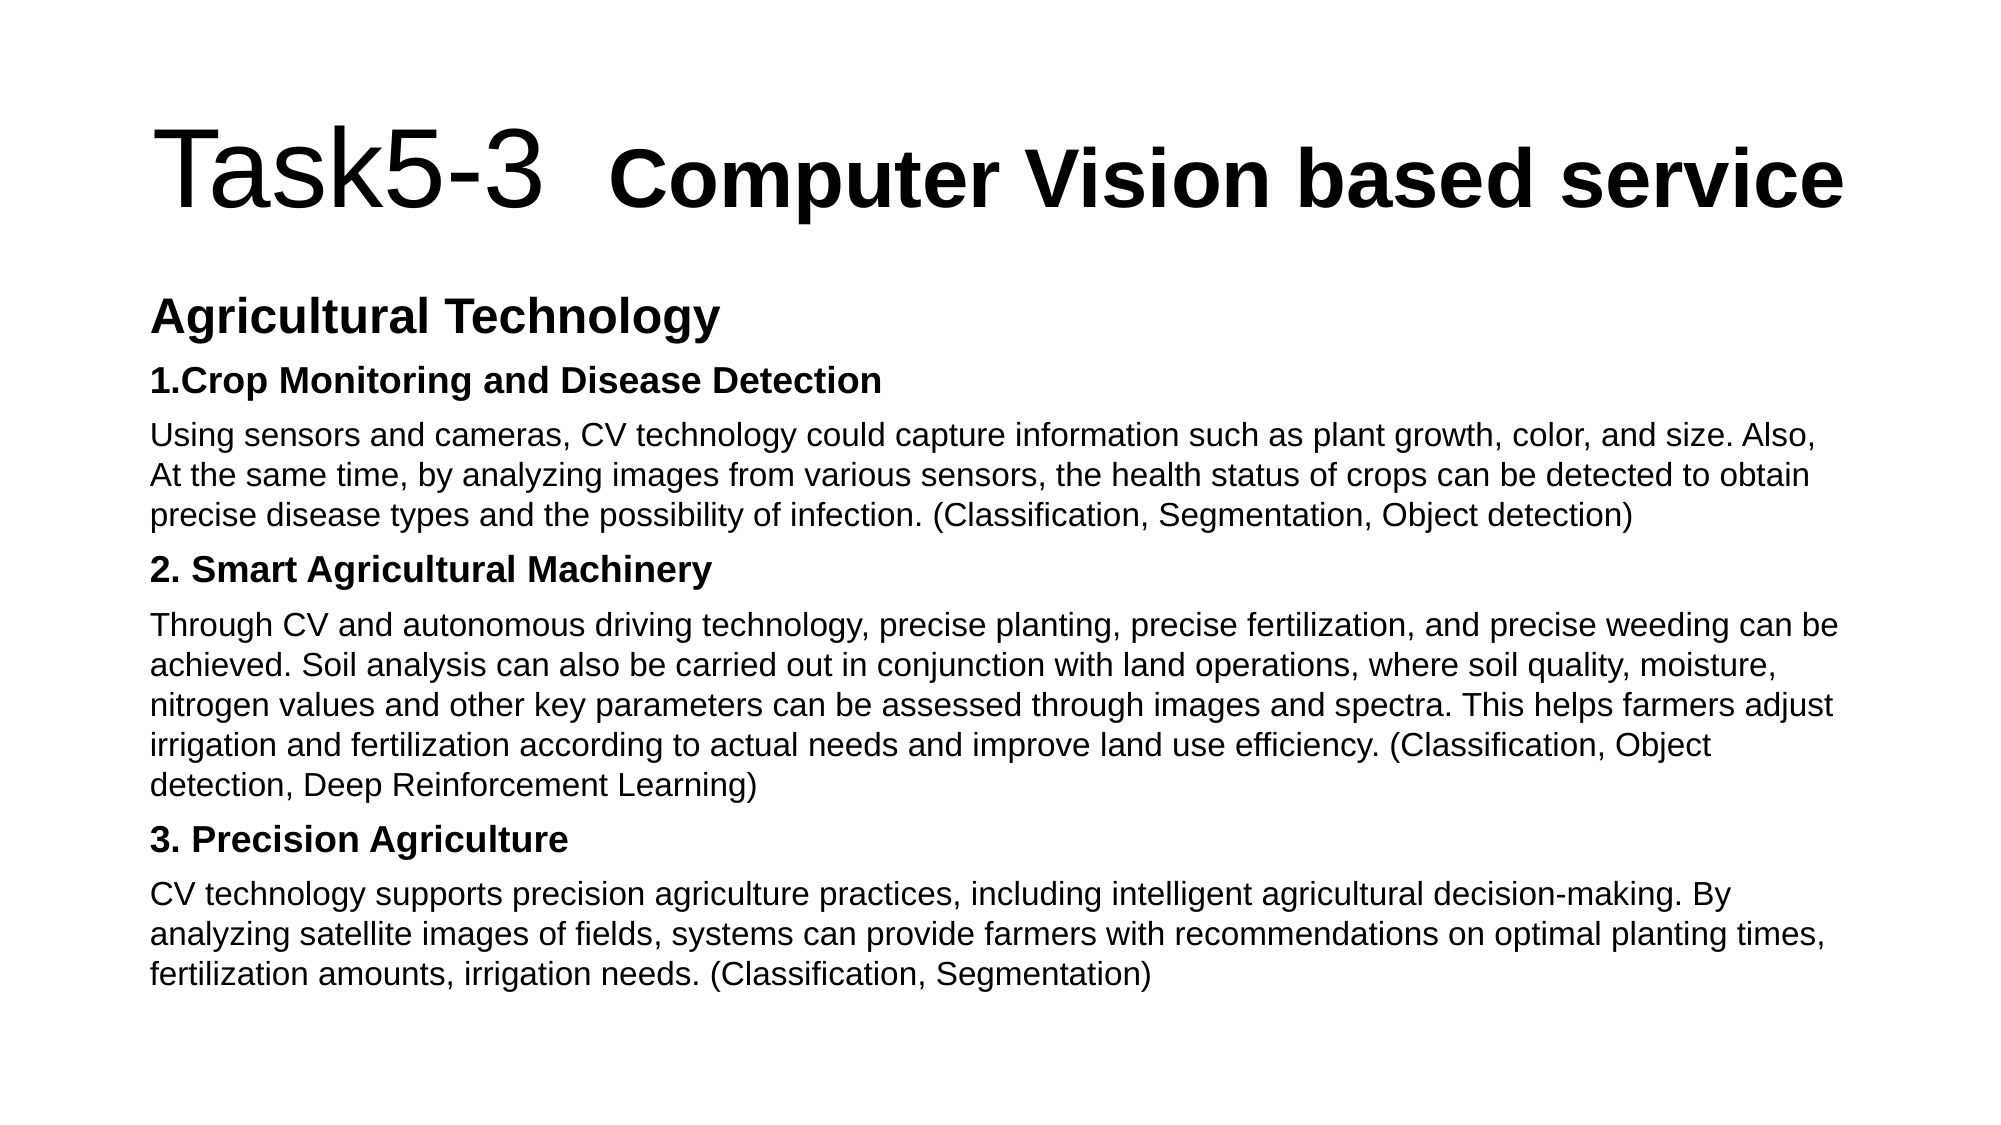

# Task5-3  Computer Vision based service

Agricultural Technology
1.Crop Monitoring and Disease Detection
Using sensors and cameras, CV technology could capture information such as plant growth, color, and size. Also, At the same time, by analyzing images from various sensors, the health status of crops can be detected to obtain precise disease types and the possibility of infection. (Classification, Segmentation, Object detection)
2. Smart Agricultural Machinery
Through CV and autonomous driving technology, precise planting, precise fertilization, and precise weeding can be achieved. Soil analysis can also be carried out in conjunction with land operations, where soil quality, moisture, nitrogen values and other key parameters can be assessed through images and spectra. This helps farmers adjust irrigation and fertilization according to actual needs and improve land use efficiency. (Classification, Object detection, Deep Reinforcement Learning)
3. Precision Agriculture
CV technology supports precision agriculture practices, including intelligent agricultural decision-making. By analyzing satellite images of fields, systems can provide farmers with recommendations on optimal planting times, fertilization amounts, irrigation needs. (Classification, Segmentation)